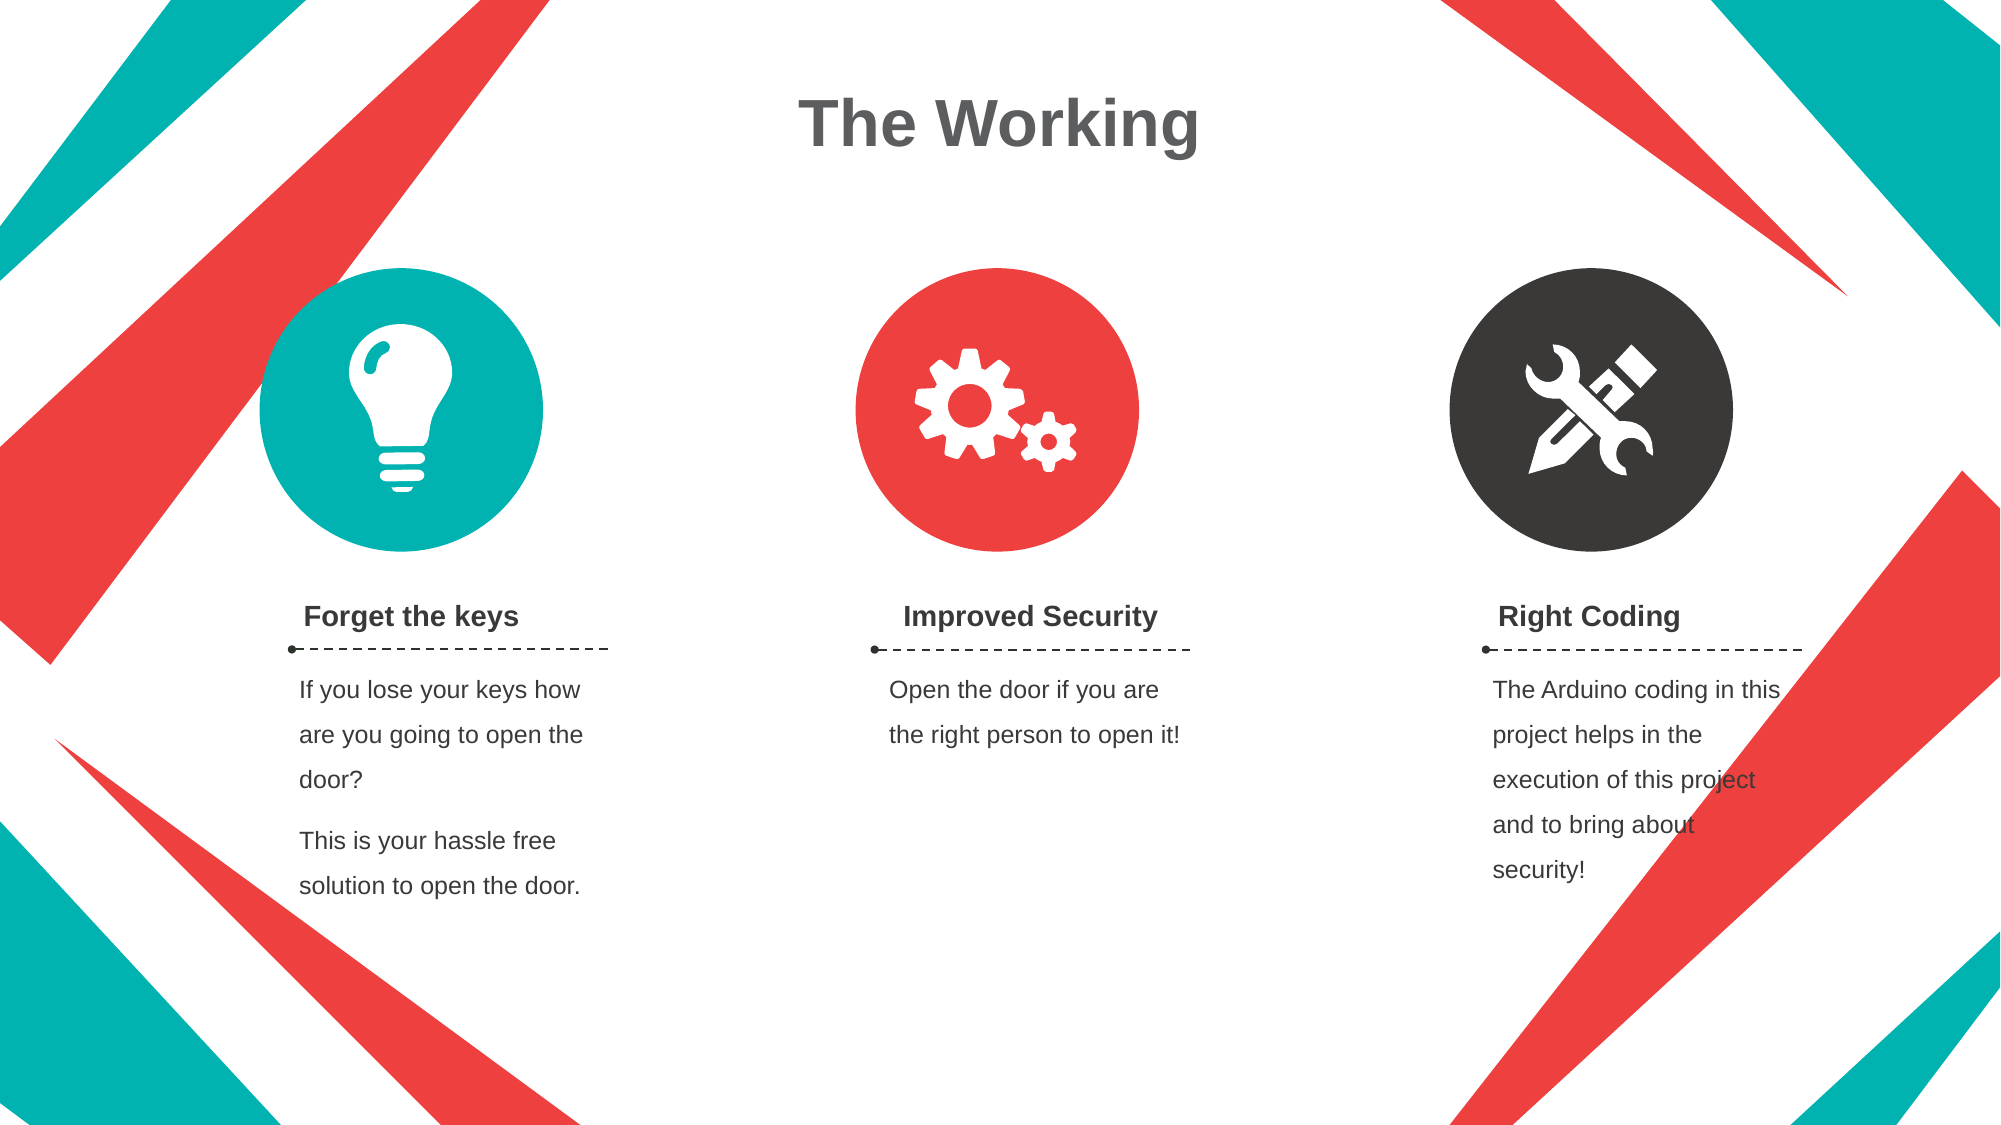

The Working

Right Coding
Improved Security
Forget the keys
If you lose your keys how are you going to open the door?
This is your hassle free solution to open the door.
Open the door if you are the right person to open it!
The Arduino coding in this project helps in the execution of this project and to bring about  security!